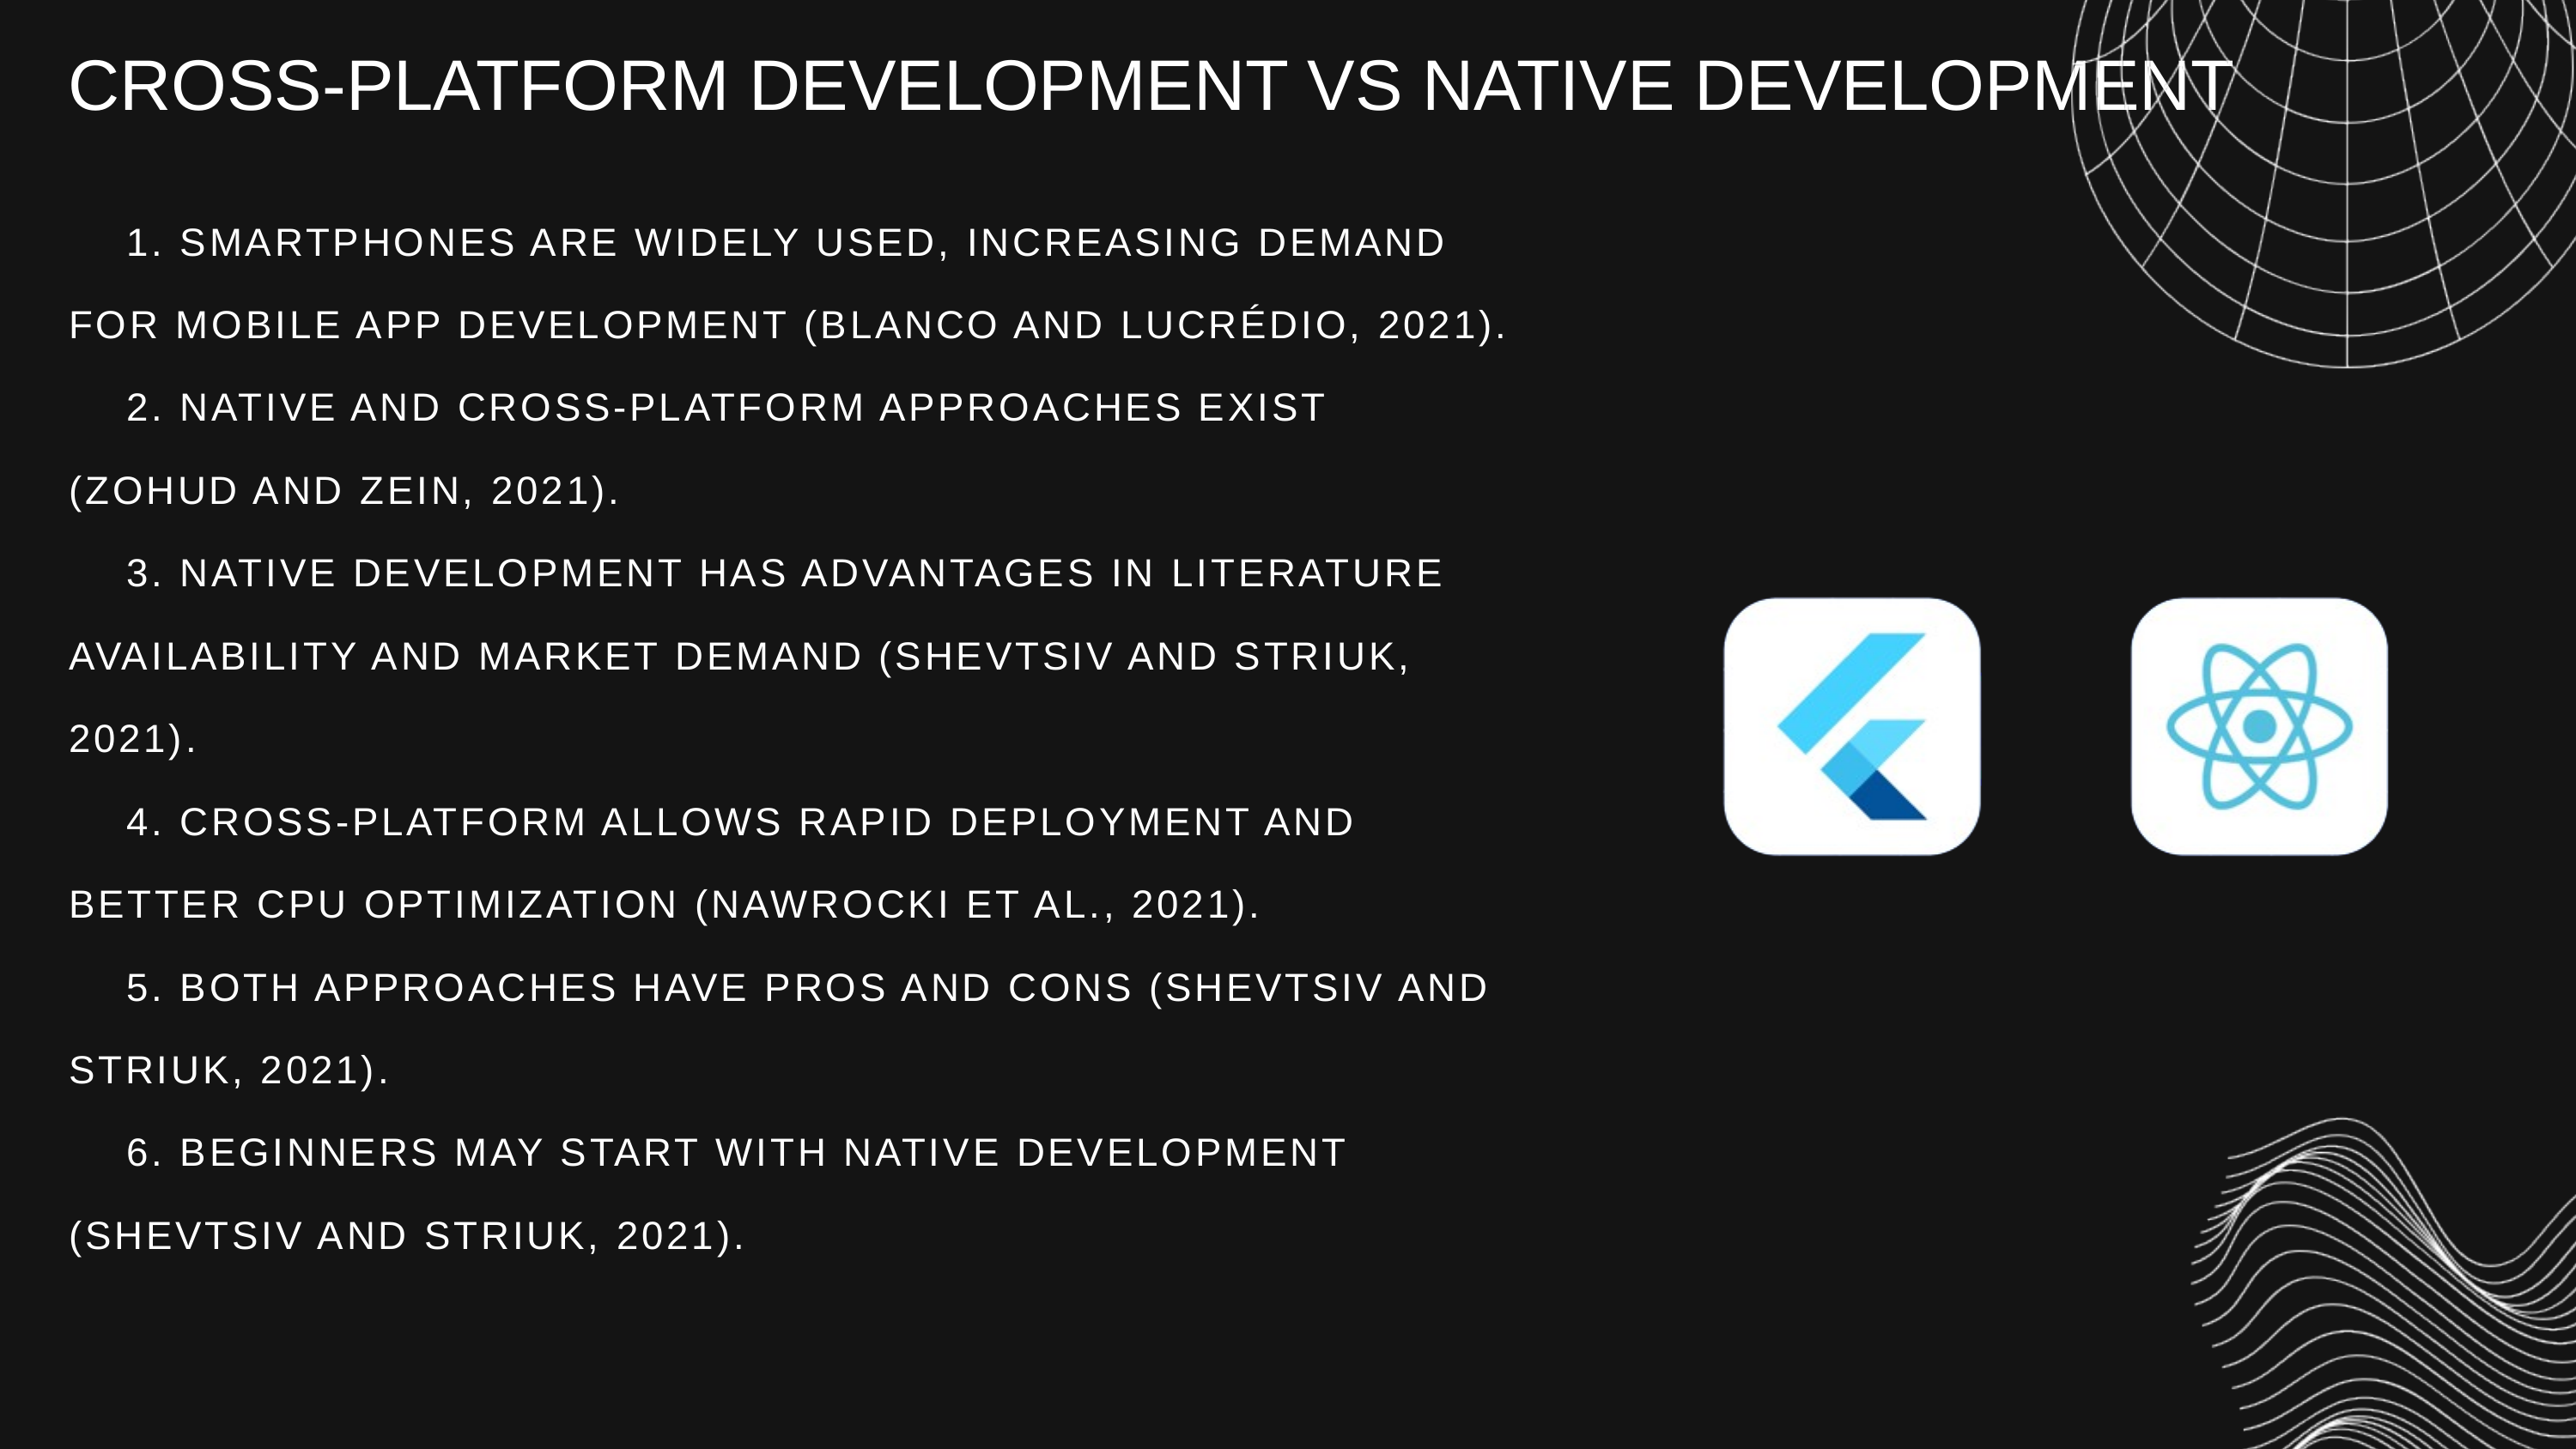

CROSS-PLATFORM DEVELOPMENT VS NATIVE DEVELOPMENT

    1. SMARTPHONES ARE WIDELY USED, INCREASING DEMAND FOR MOBILE APP DEVELOPMENT (BLANCO AND LUCRÉDIO, 2021).
    2. NATIVE AND CROSS-PLATFORM APPROACHES EXIST (ZOHUD AND ZEIN, 2021).
    3. NATIVE DEVELOPMENT HAS ADVANTAGES IN LITERATURE AVAILABILITY AND MARKET DEMAND (SHEVTSIV AND STRIUK, 2021).
    4. CROSS-PLATFORM ALLOWS RAPID DEPLOYMENT AND BETTER CPU OPTIMIZATION (NAWROCKI ET AL., 2021).
    5. BOTH APPROACHES HAVE PROS AND CONS (SHEVTSIV AND STRIUK, 2021).
    6. BEGINNERS MAY START WITH NATIVE DEVELOPMENT (SHEVTSIV AND STRIUK, 2021).